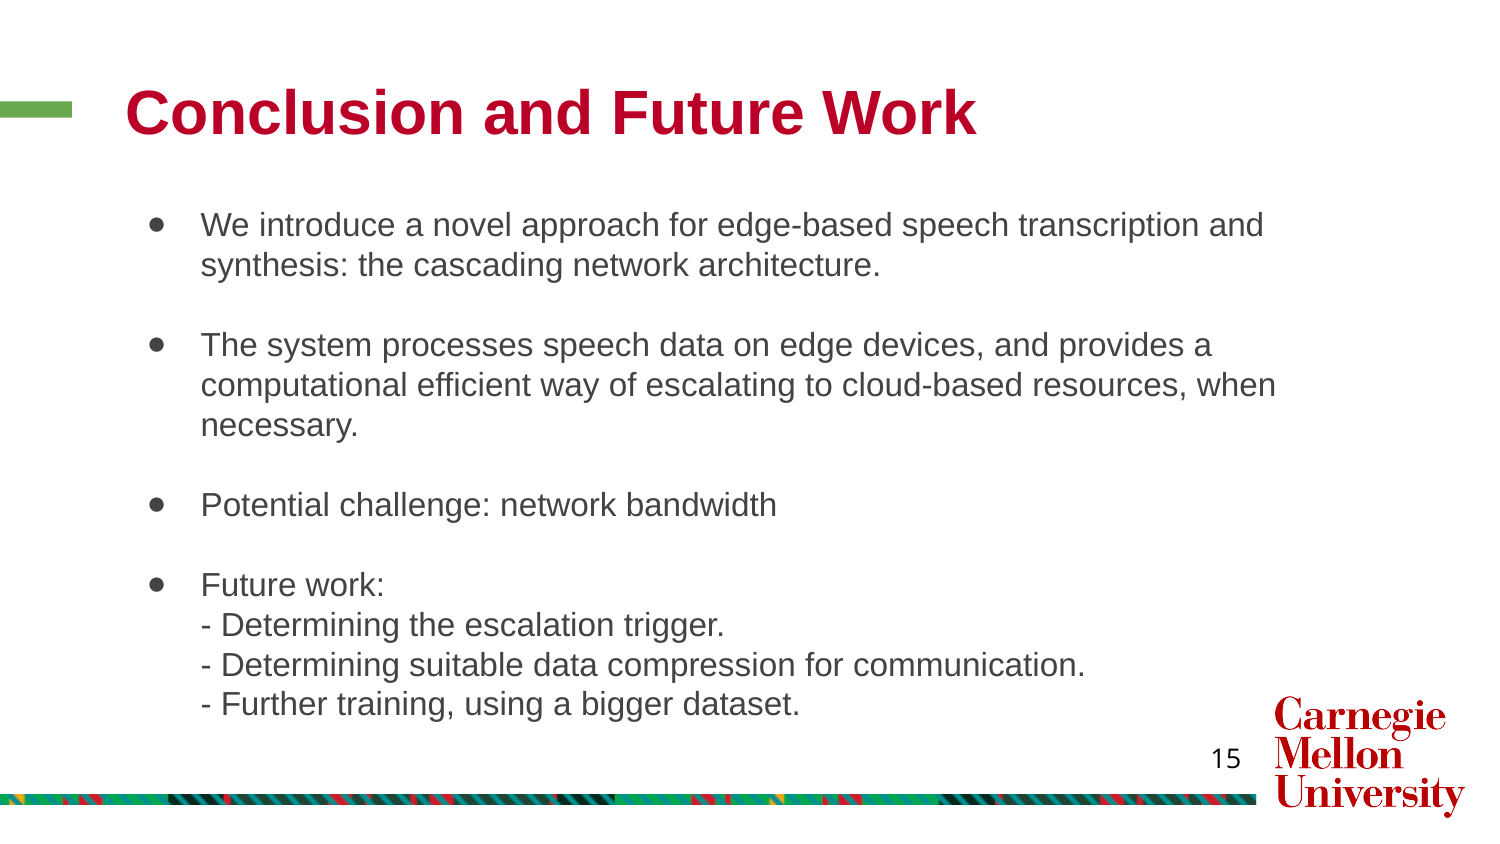

# Conclusion and Future Work

We introduce a novel approach for edge-based speech transcription and synthesis: the cascading network architecture.

The system processes speech data on edge devices, and provides a computational efficient way of escalating to cloud-based resources, when necessary.

Potential challenge: network bandwidth

Future work:
- Determining the escalation trigger.
- Determining suitable data compression for communication.
- Further training, using a bigger dataset.
15